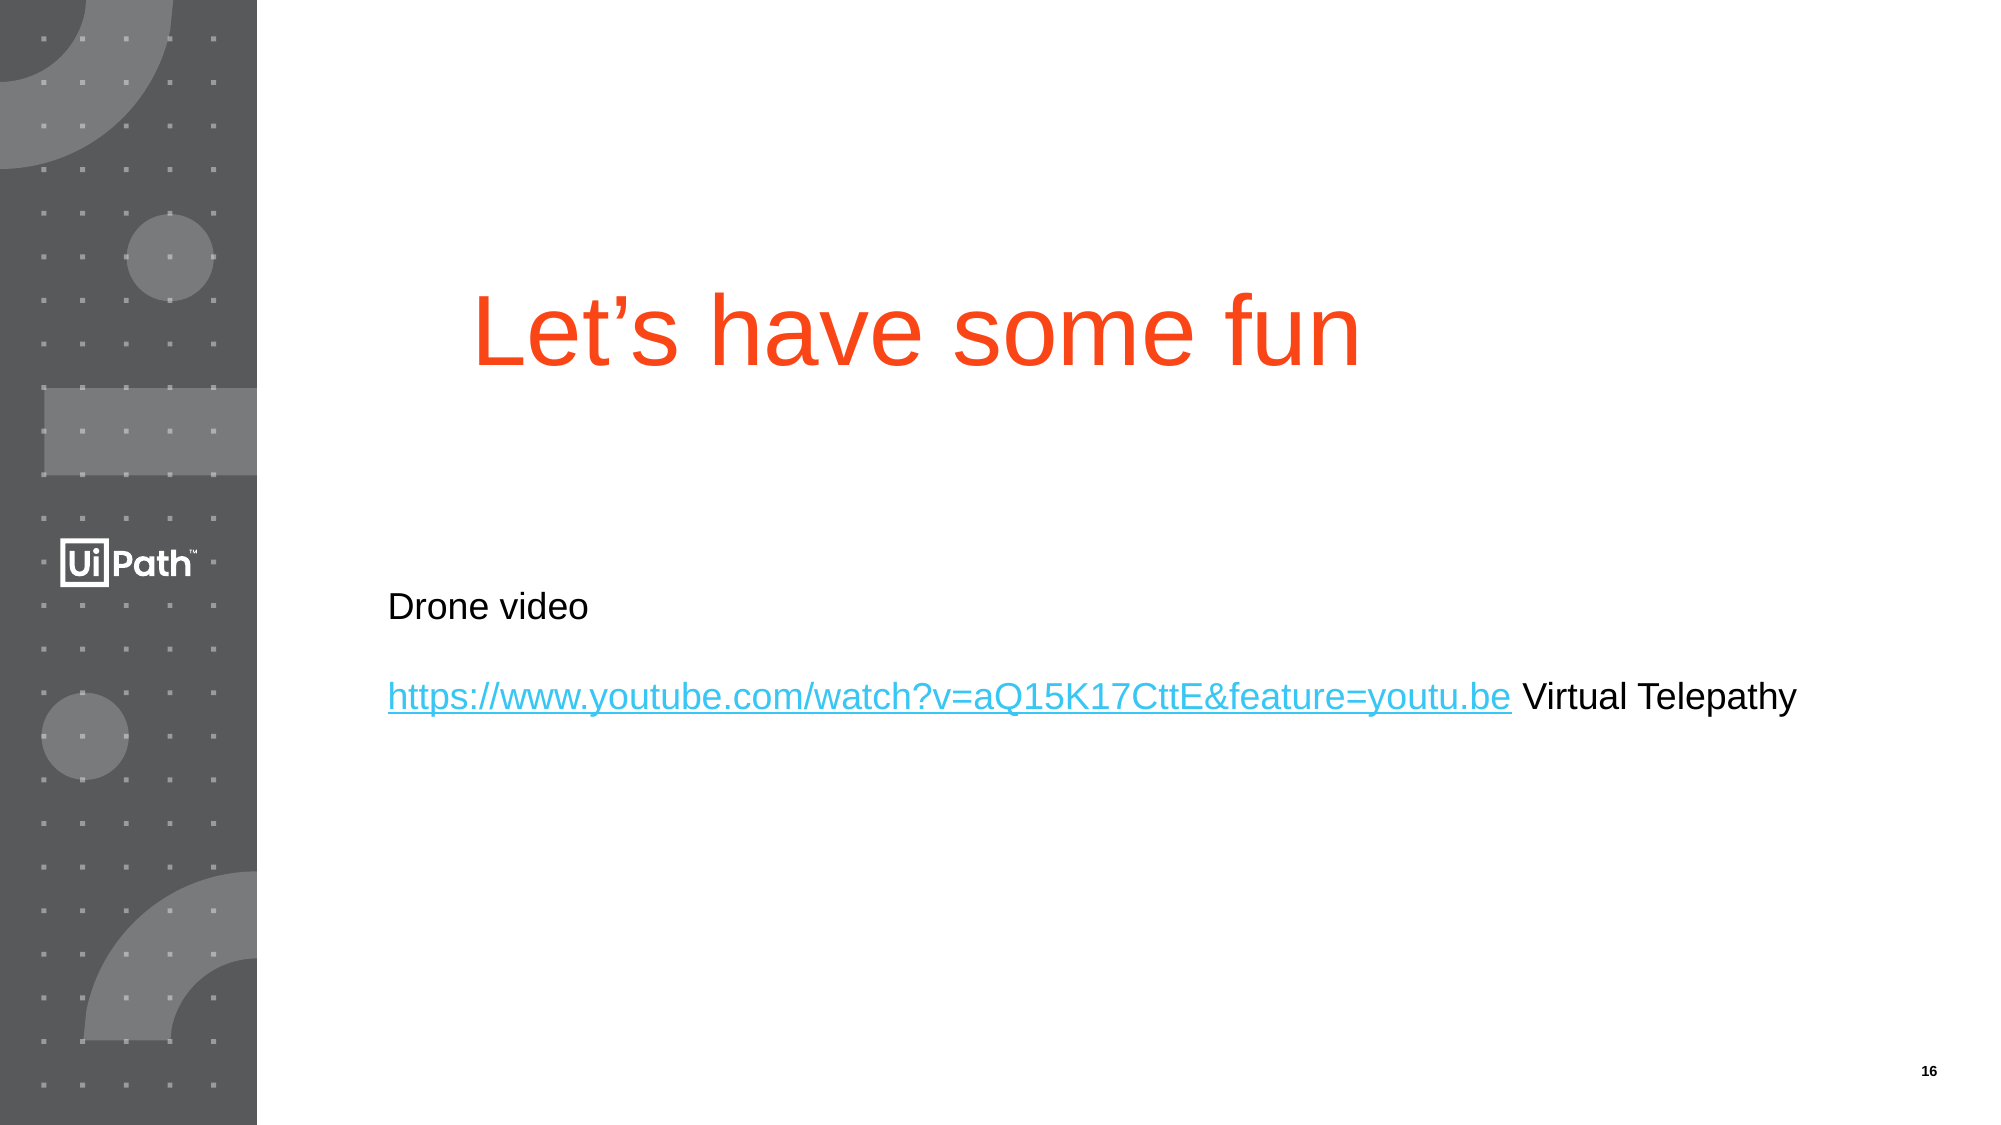

Let’s have some fun
Drone video
https://www.youtube.com/watch?v=aQ15K17CttE&feature=youtu.be Virtual Telepathy